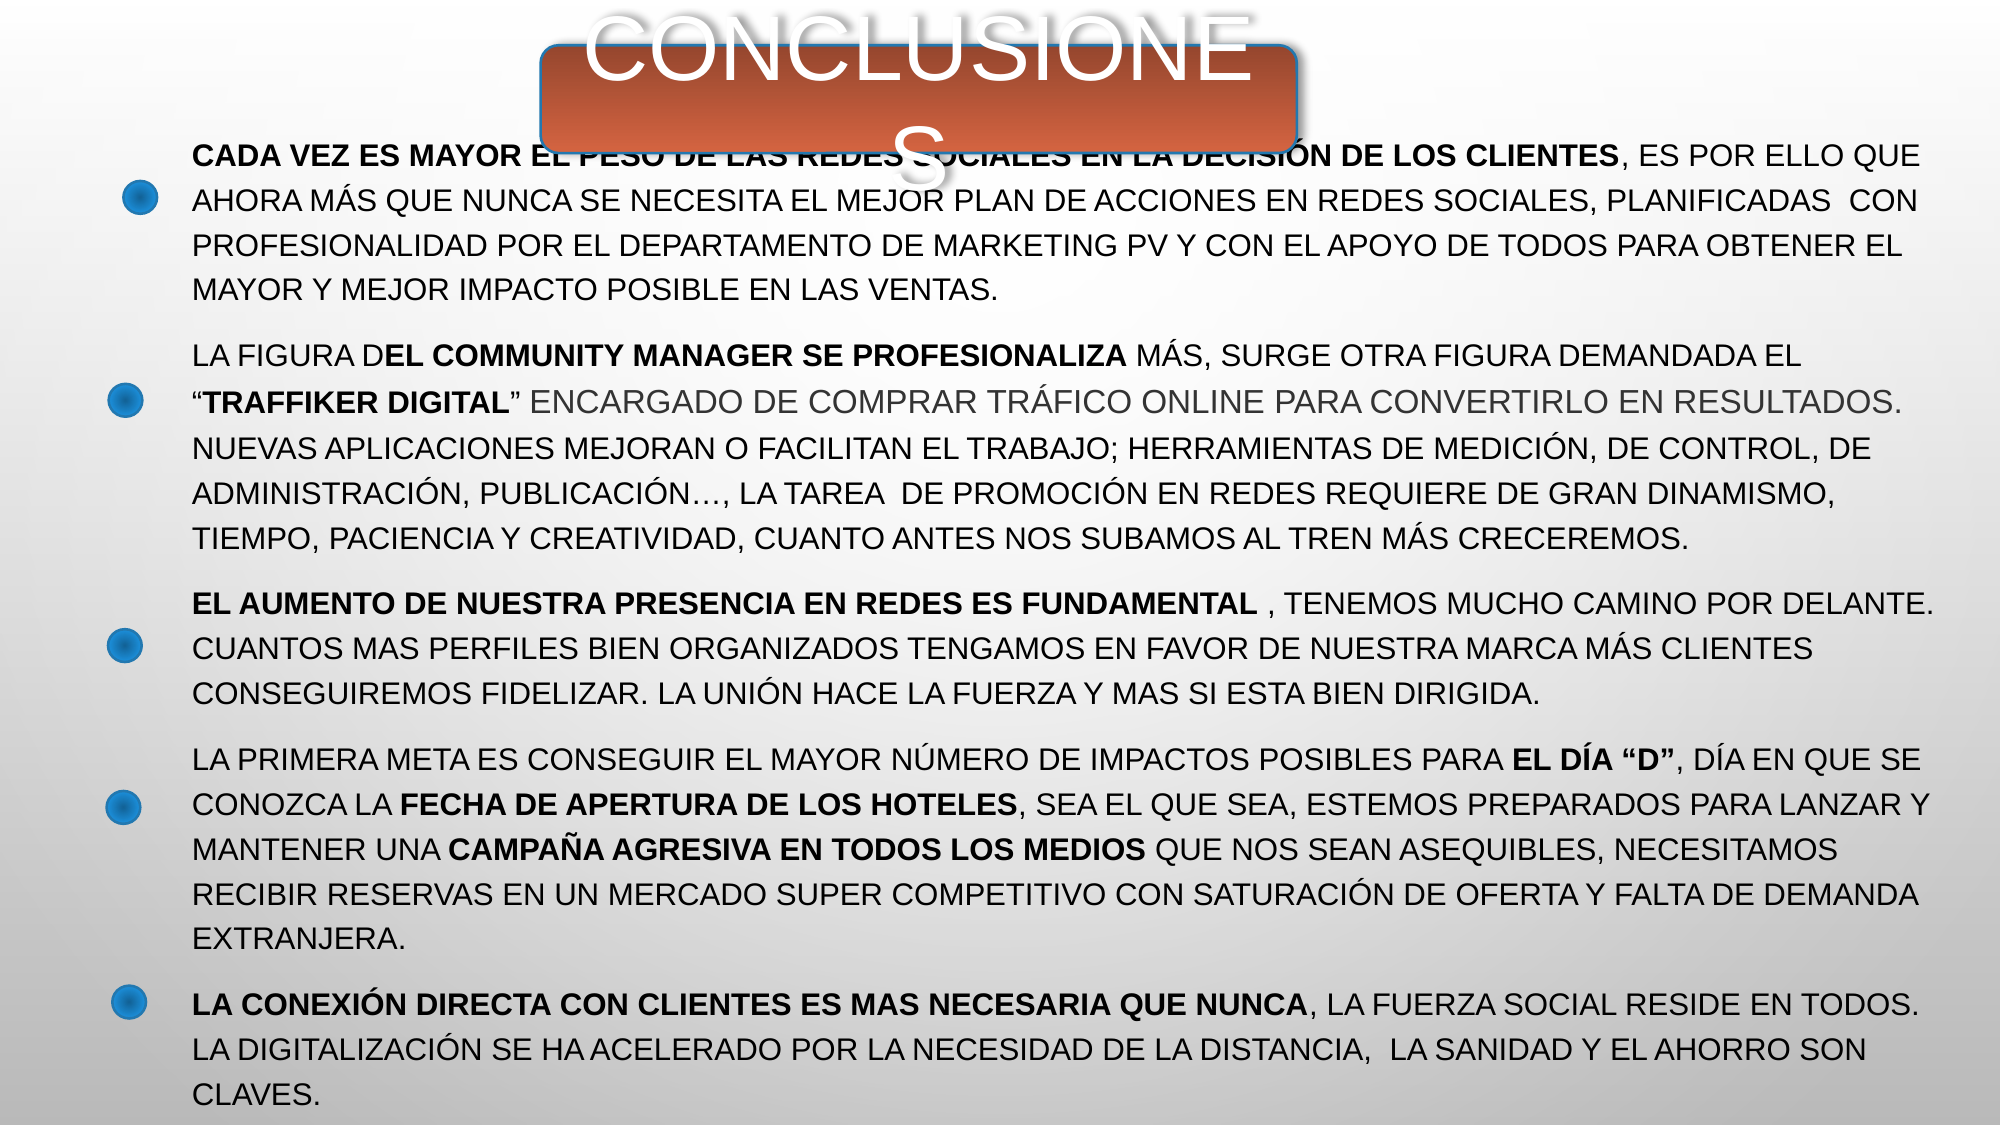

CONCLUSIONES
Cada vez es mayor el peso de las redes sociales en la decisión de los clientes, es por ello que ahora más que nunca se necesita el mejor plan de acciones en redes sociales, planificadas  con profesionalidad por el departamento de marketing pv y con el apoyo de todos para obtener el mayor y mejor impacto posible en las ventas.
La figura del Community Manager se profesionaliza más, surge otra figura demandada el “traffiker digital” encargado de comprar tráfico online para convertirlo en resultados. nuevas aplicaciones mejoran o facilitan el trabajo; herramientas de medición, de control, de administración, publicación…, la tarea  de promoción en redes requiere de gran dinamismo, tiempo, paciencia y creatividad, cuanto antes nos subamos al tren más creceremos.
El aumento de nuestra presencia en redes es fundamental , tenemos mucho camino por delante. cuantos mas perfiles bien organizados tengamos en favor de nuestra marca más clientes conseguiremos fidelizar. La unión hace la fuerza y mas si esta bien dirigida.
La primera meta es conseguir el mayor número de impactos posibles para el día “D”, día en que se conozca la fecha de apertura de los hoteles, sea el que sea, estemos preparados para lanzar y mantener una campaña agresiva en todos los medios que nos sean asequibles, necesitamos recibir reservas en un mercado super competitivo con saturación de oferta y falta de demanda extranjera.
La conexión directa con clientes es mas necesaria que nunca, la fuerza social reside en todos. La digitalización se ha acelerado por la necesidad de la distancia,  la sanidad y el ahorro son claves.